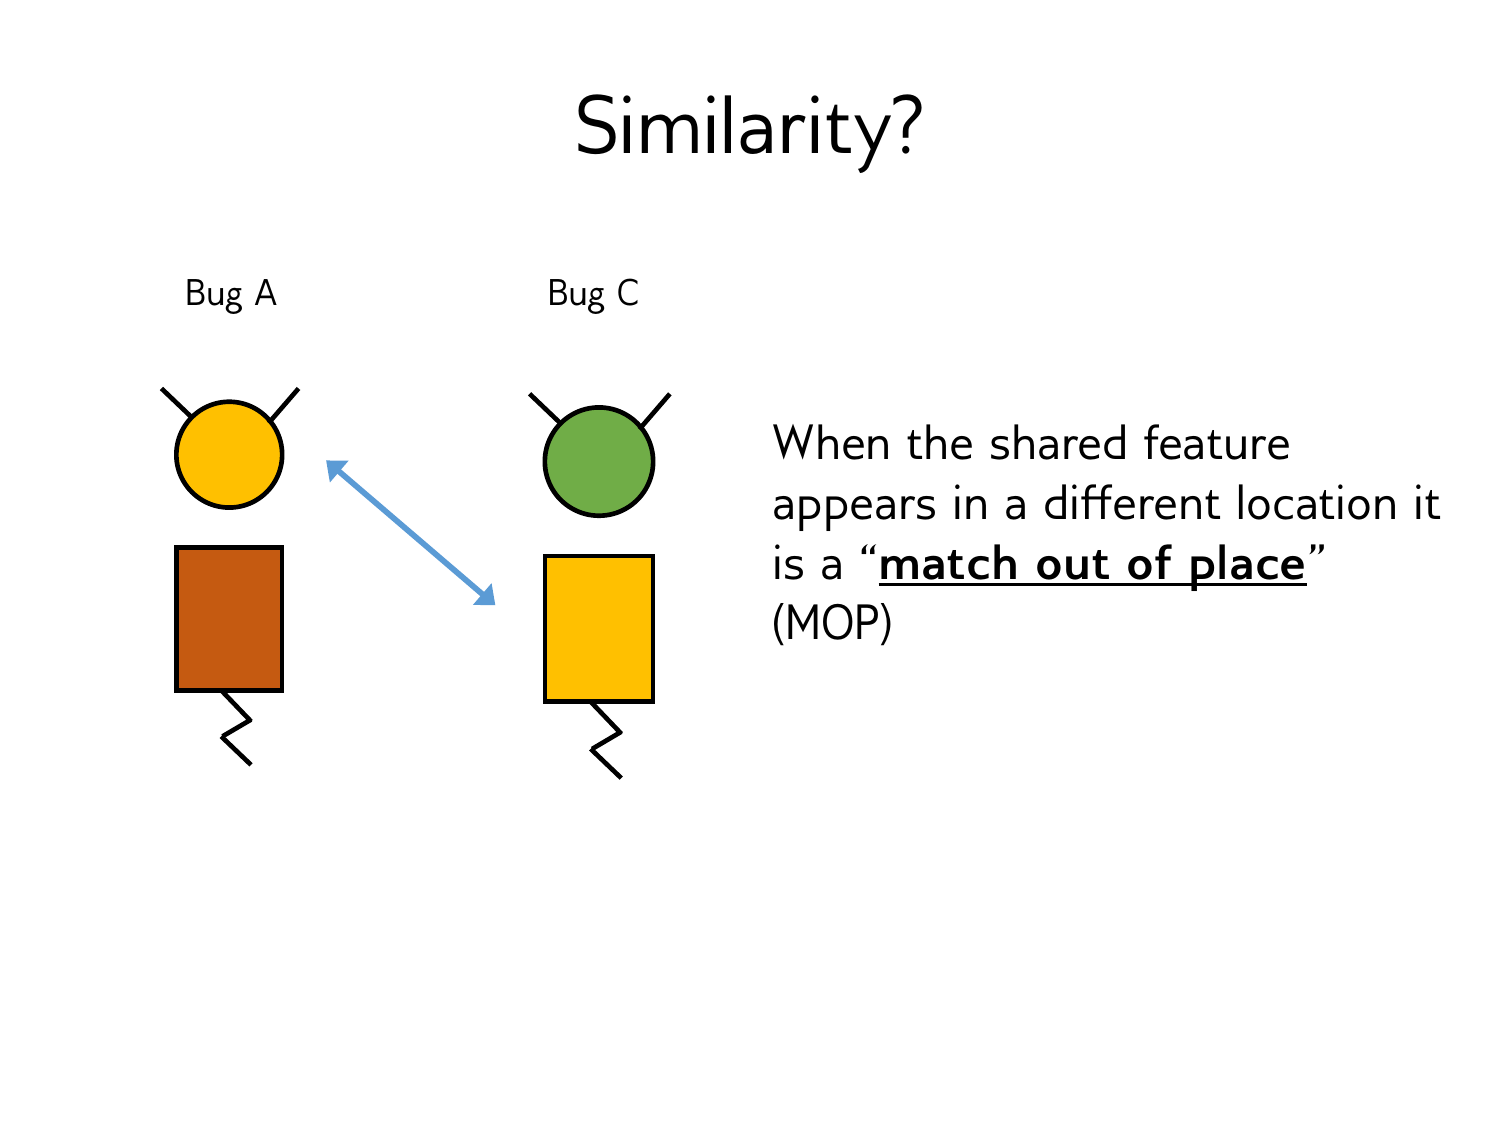

# Similarity?
Bug A
Bug C

When the shared feature appears in a different location it is a “match out of place” (MOP)